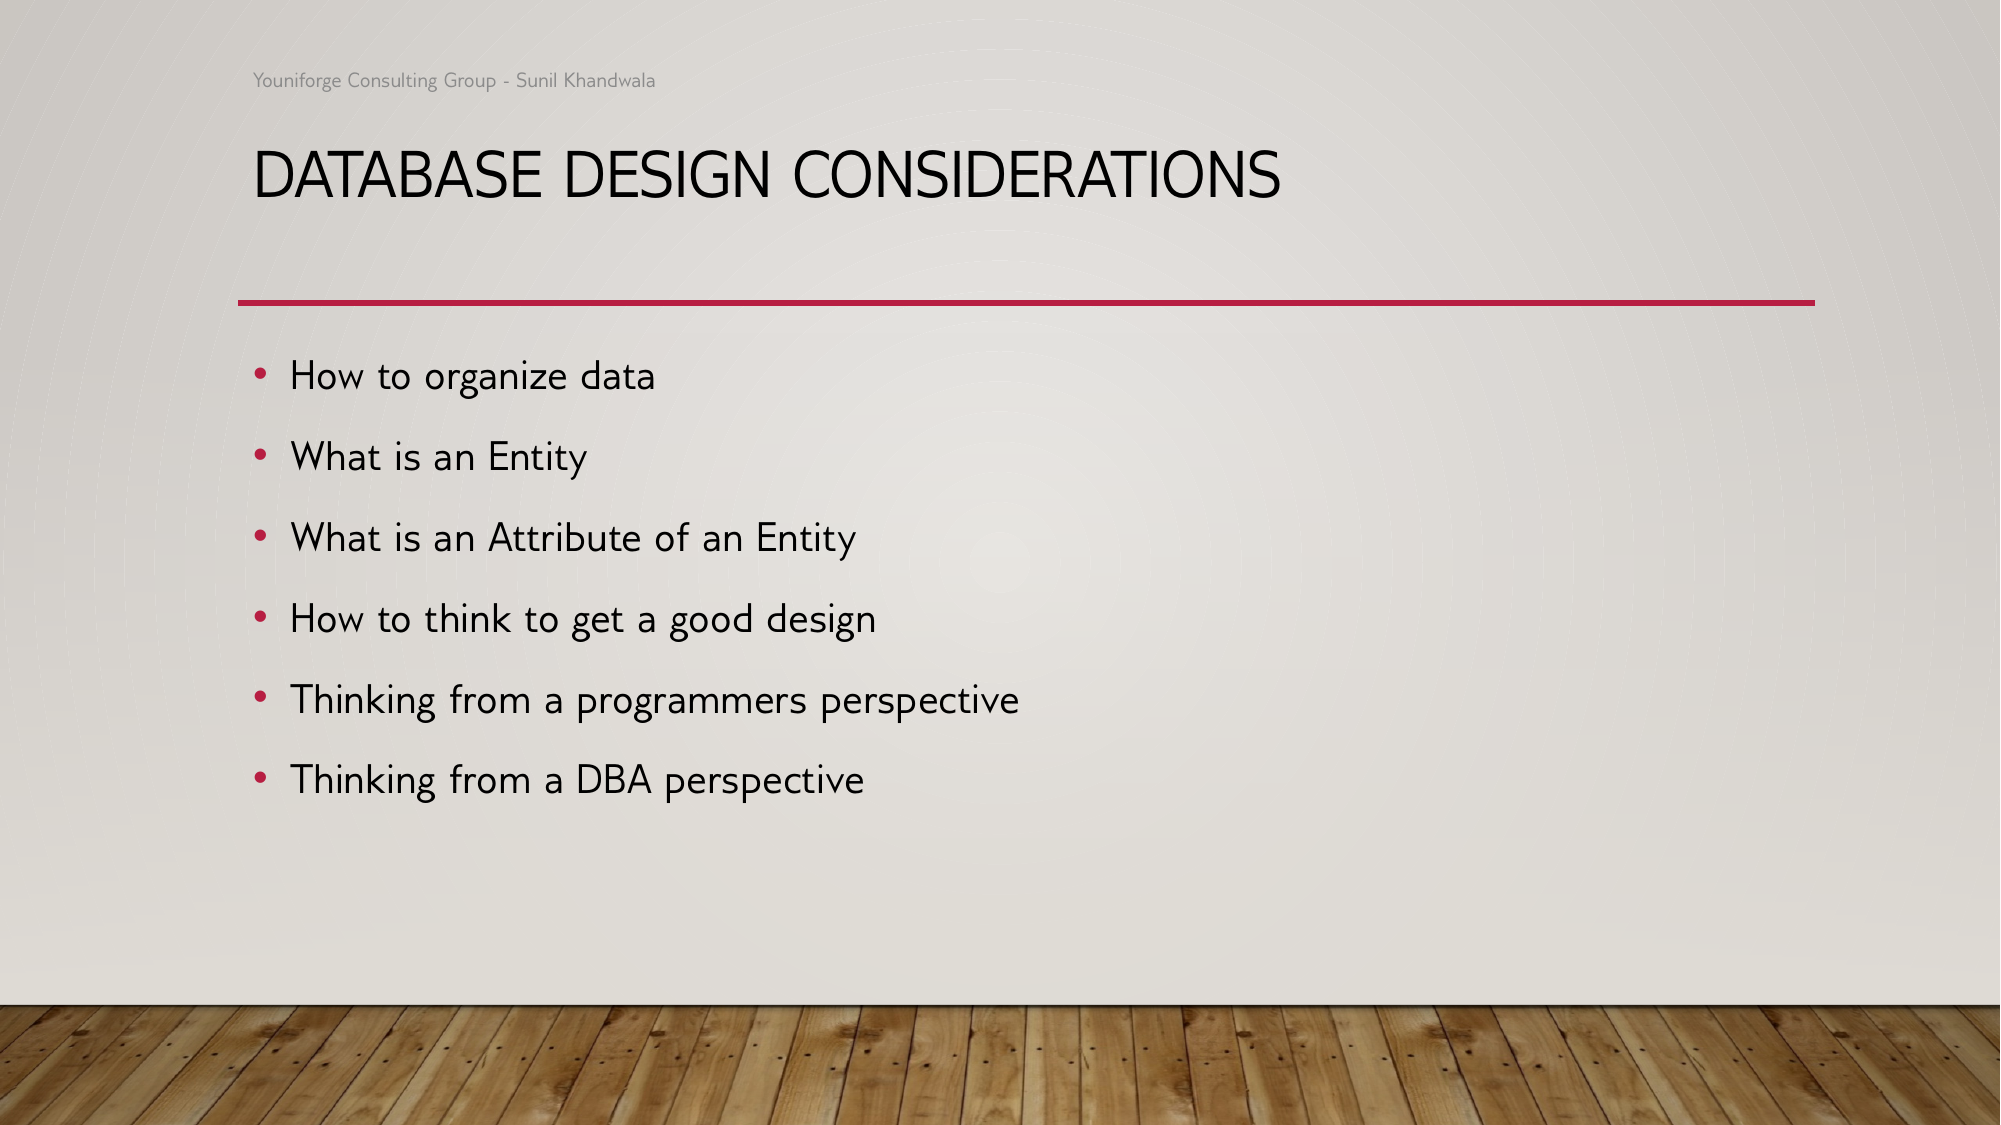

Youniforge Consulting Group - Sunil Khandwala
# Database DESign considerations
How to organize data
What is an Entity
What is an Attribute of an Entity
How to think to get a good design
Thinking from a programmers perspective
Thinking from a DBA perspective